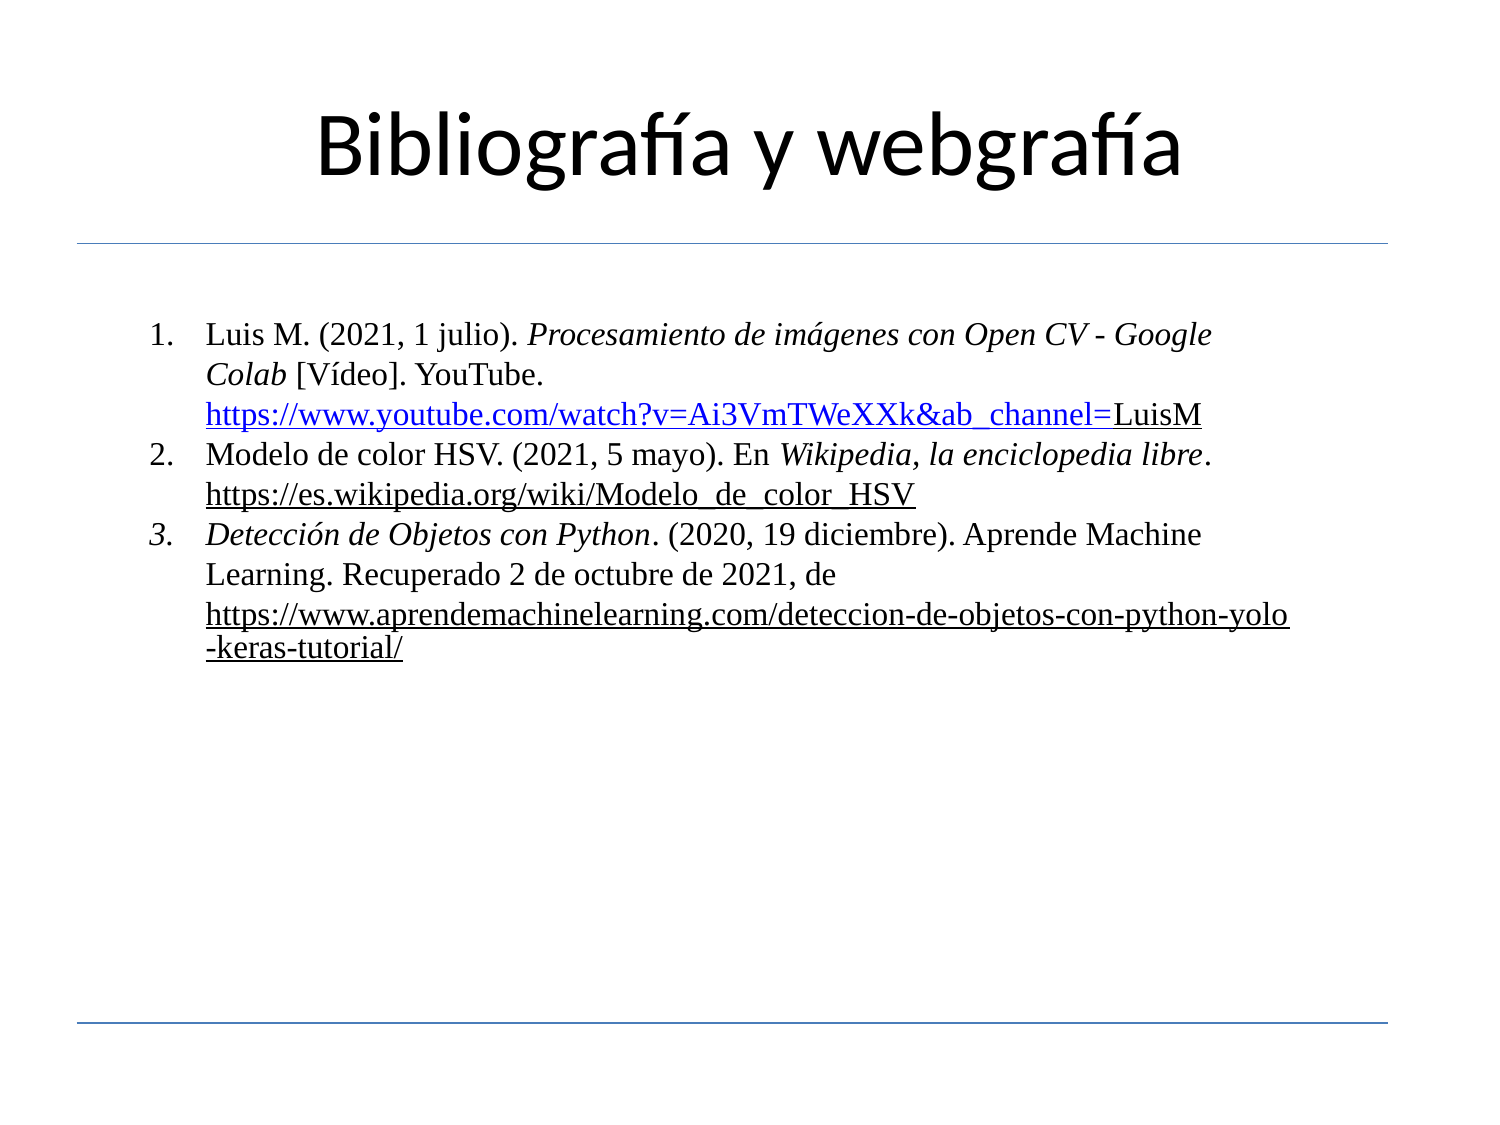

# Bibliografía y webgrafía
Luis M. (2021, 1 julio). Procesamiento de imágenes con Open CV - Google Colab [Vídeo]. YouTube. https://www.youtube.com/watch?v=Ai3VmTWeXXk&ab_channel=LuisM
Modelo de color HSV. (2021, 5 mayo). En Wikipedia, la enciclopedia libre. https://es.wikipedia.org/wiki/Modelo_de_color_HSV
Detección de Objetos con Python. (2020, 19 diciembre). Aprende Machine Learning. Recuperado 2 de octubre de 2021, de https://www.aprendemachinelearning.com/deteccion-de-objetos-con-python-yolo-keras-tutorial/